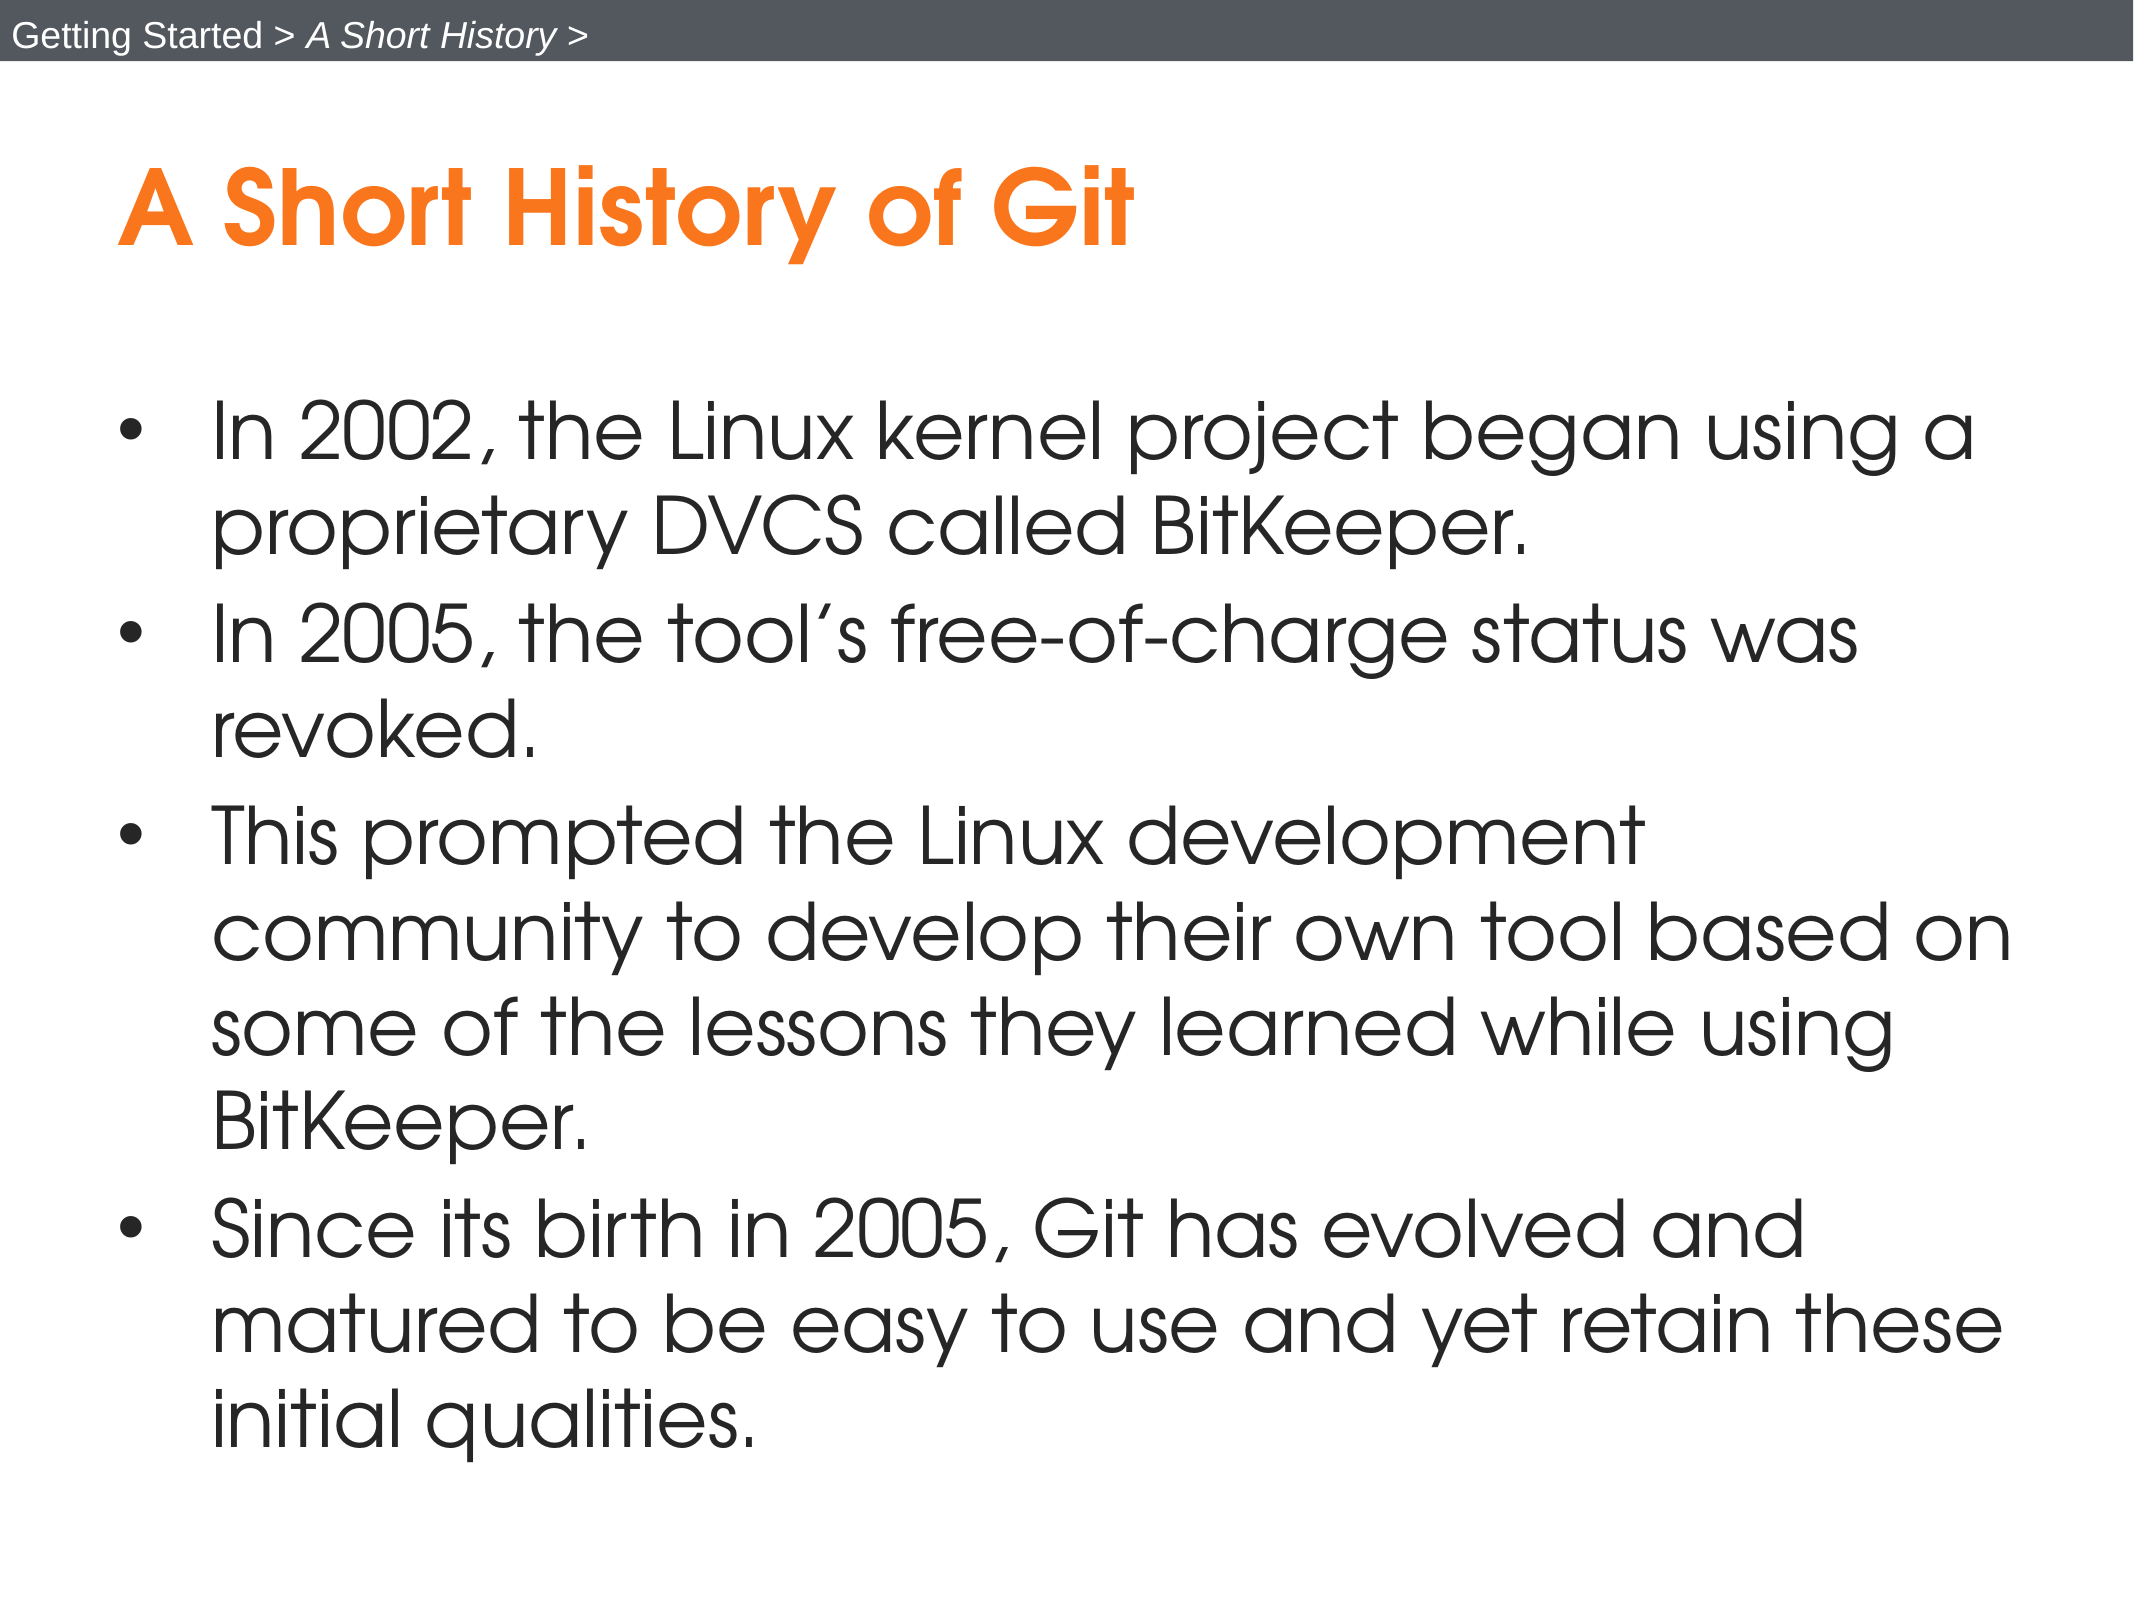

Getting Started > A Short History >
# A Short History of Git
In 2002, the Linux kernel project began using a proprietary DVCS called BitKeeper.
In 2005, the tool’s free-of-charge status was revoked.
This prompted the Linux development community to develop their own tool based on some of the lessons they learned while using BitKeeper.
Since its birth in 2005, Git has evolved and matured to be easy to use and yet retain these initial qualities.